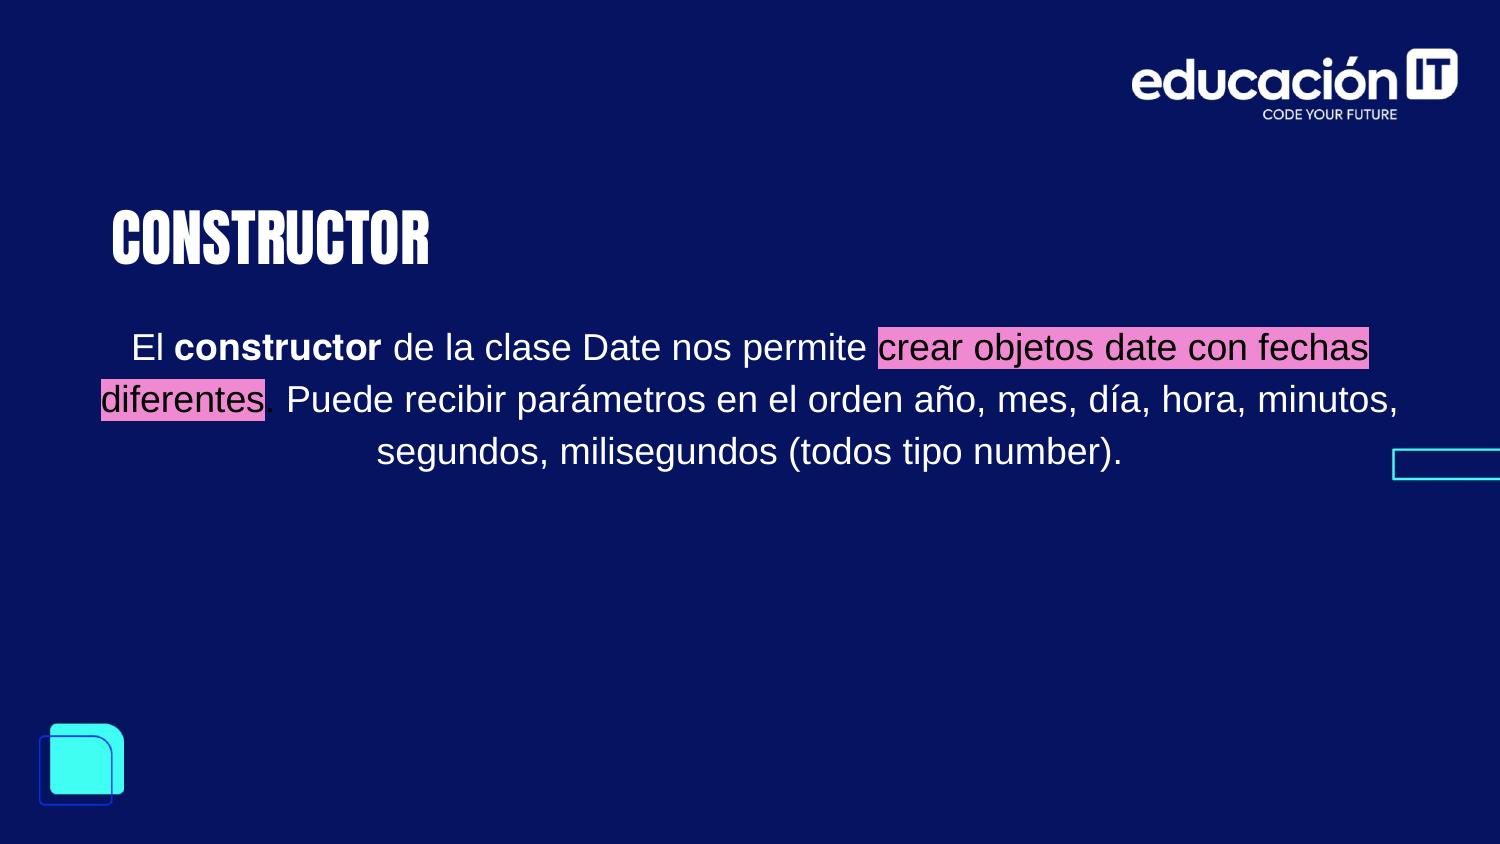

CONSTRUCTOR

El constructor de la clase Date nos permite crear objetos date con fechas diferentes. Puede recibir parámetros en el orden año, mes, día, hora, minutos, segundos, milisegundos (todos tipo number).